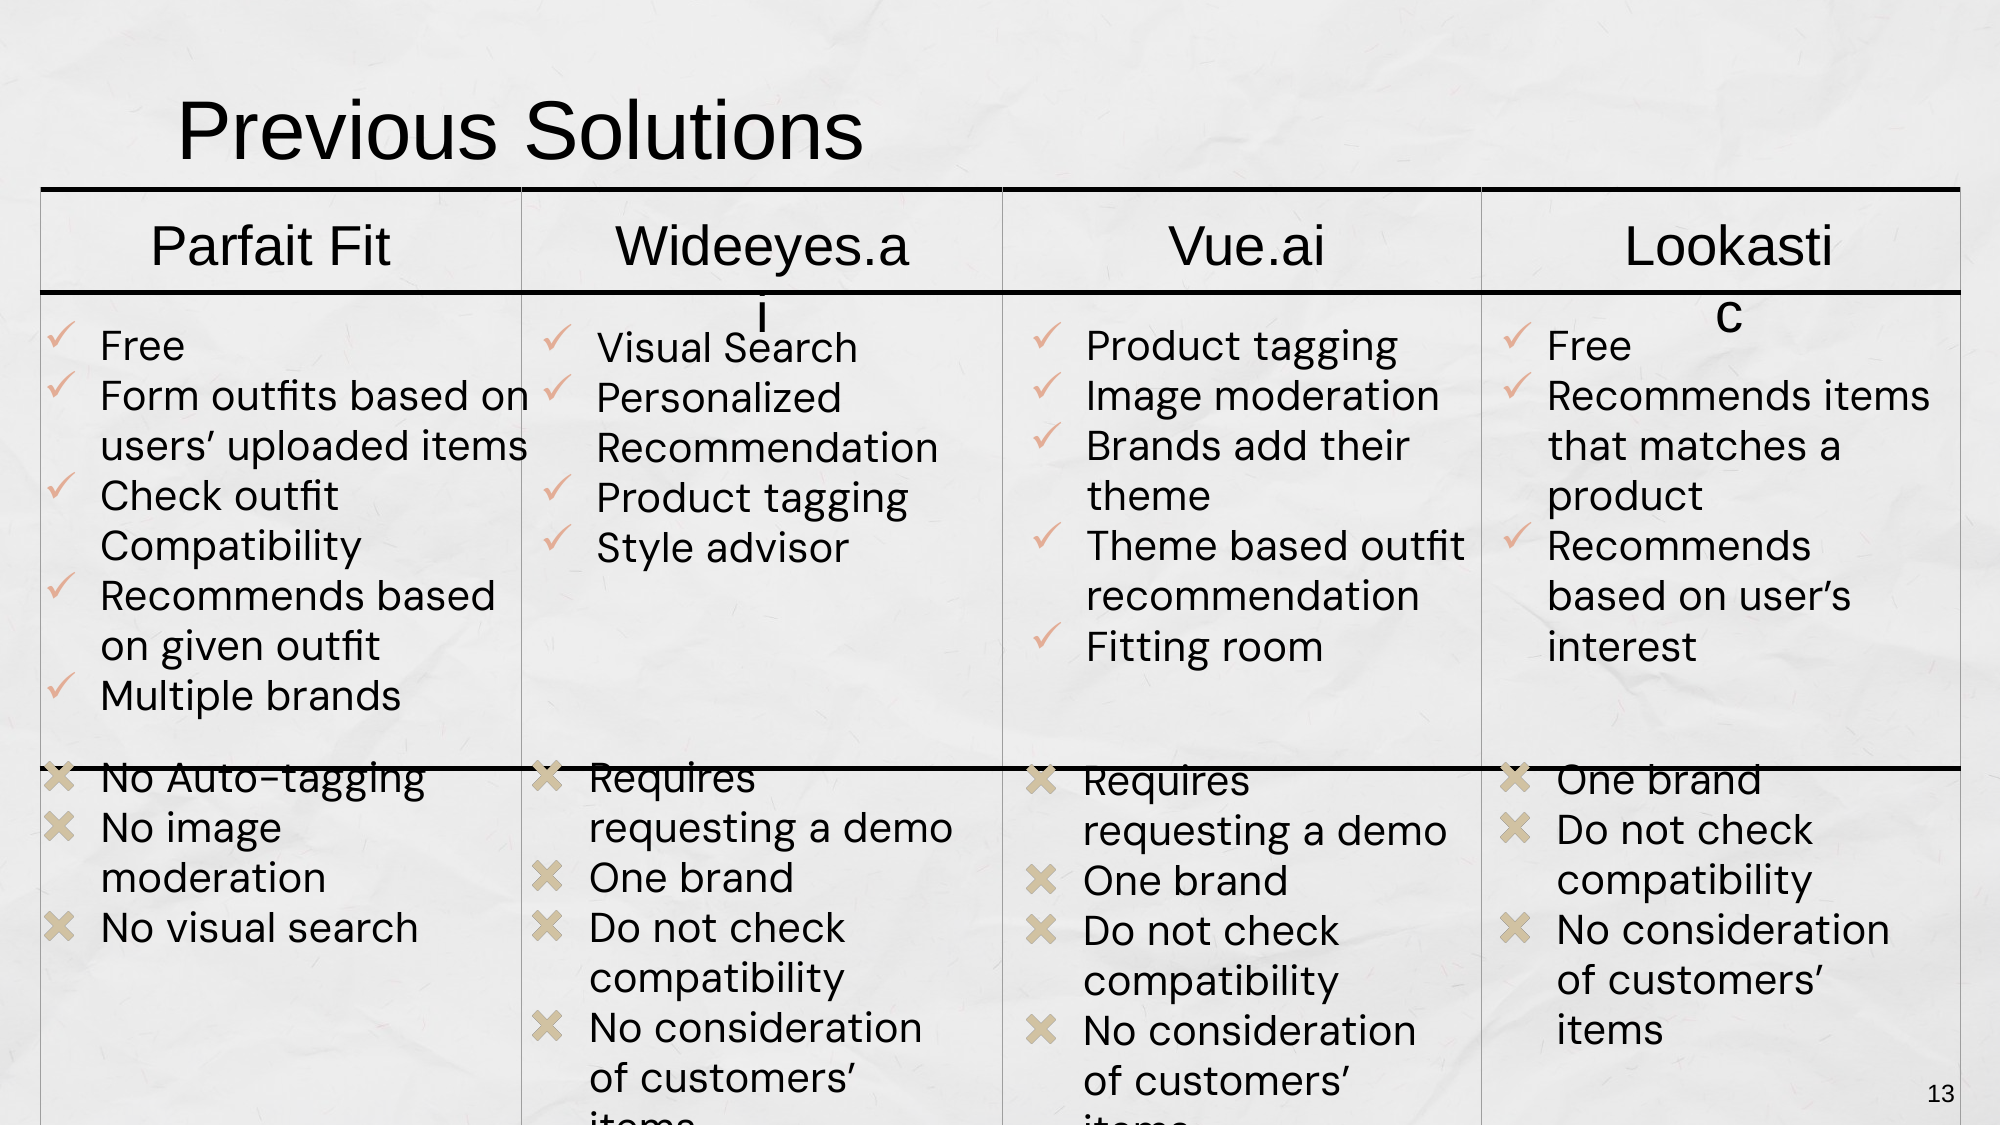

# Previous Solutions
|  |  |  |  |
| --- | --- | --- | --- |
|  |  |  |  |
|  |  |  |  |
Parfait Fit
Wideeyes.ai
Vue.ai
Lookastic
Product tagging
Image moderation
Brands add their theme
Theme based outfit recommendation
Fitting room
Free
Recommends items that matches a product
Recommends based on user’s interest
Free
Form outfits based on users’ uploaded items
Check outfit Compatibility
Recommends based on given outfit
Multiple brands
Visual Search
Personalized Recommendation
Product tagging
Style advisor
Requires requesting a demo
One brand
Do not check compatibility
No consideration of customers’ items
No Auto-tagging
No image moderation
No visual search
One brand
Do not check compatibility
No consideration of customers’ items
Requires requesting a demo
One brand
Do not check compatibility
No consideration of customers’ items
13